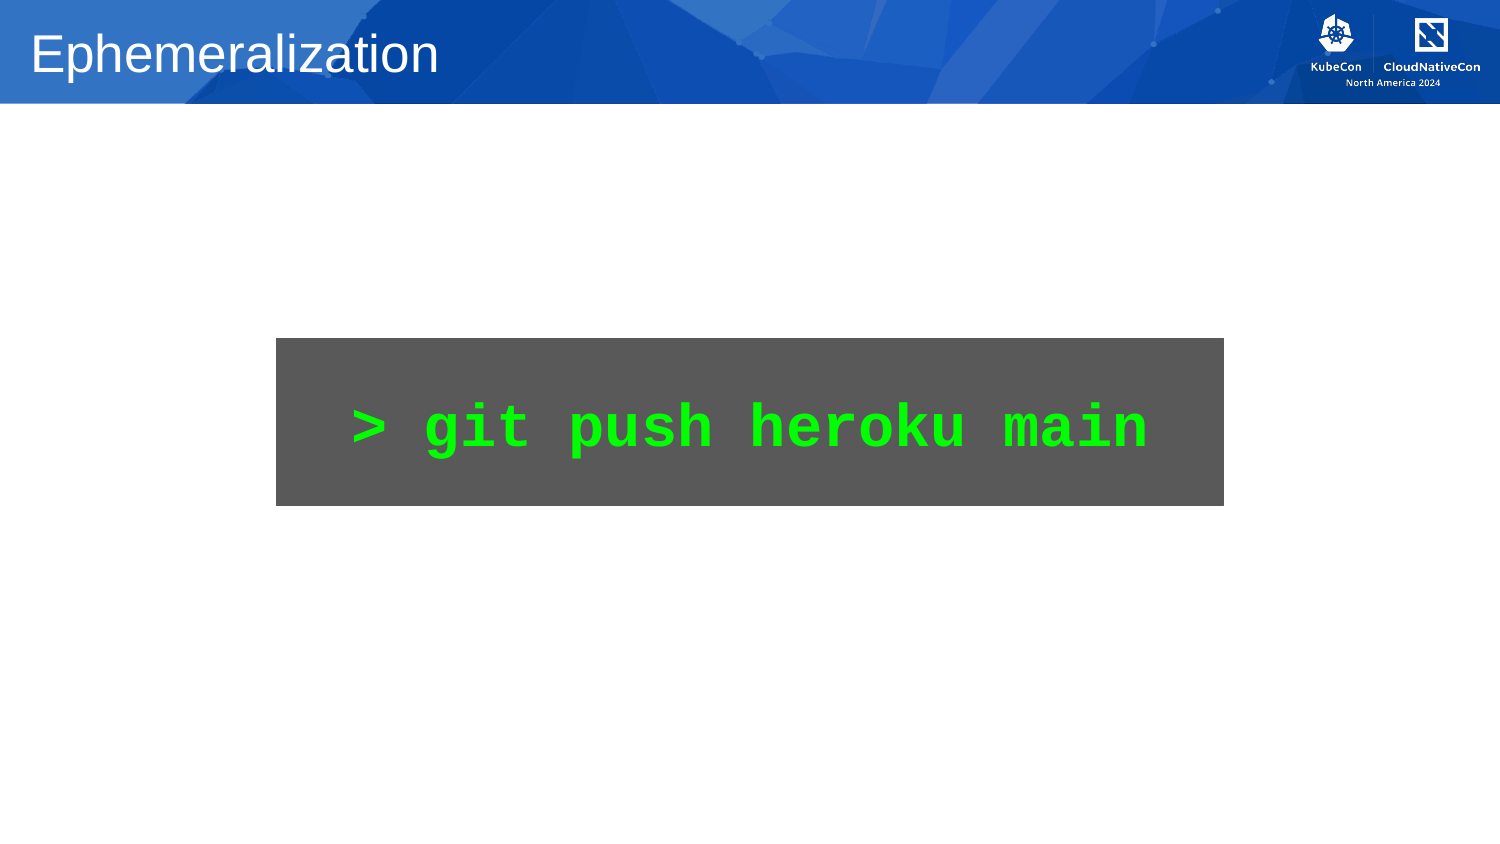

# Ephemeralization

> git push heroku main